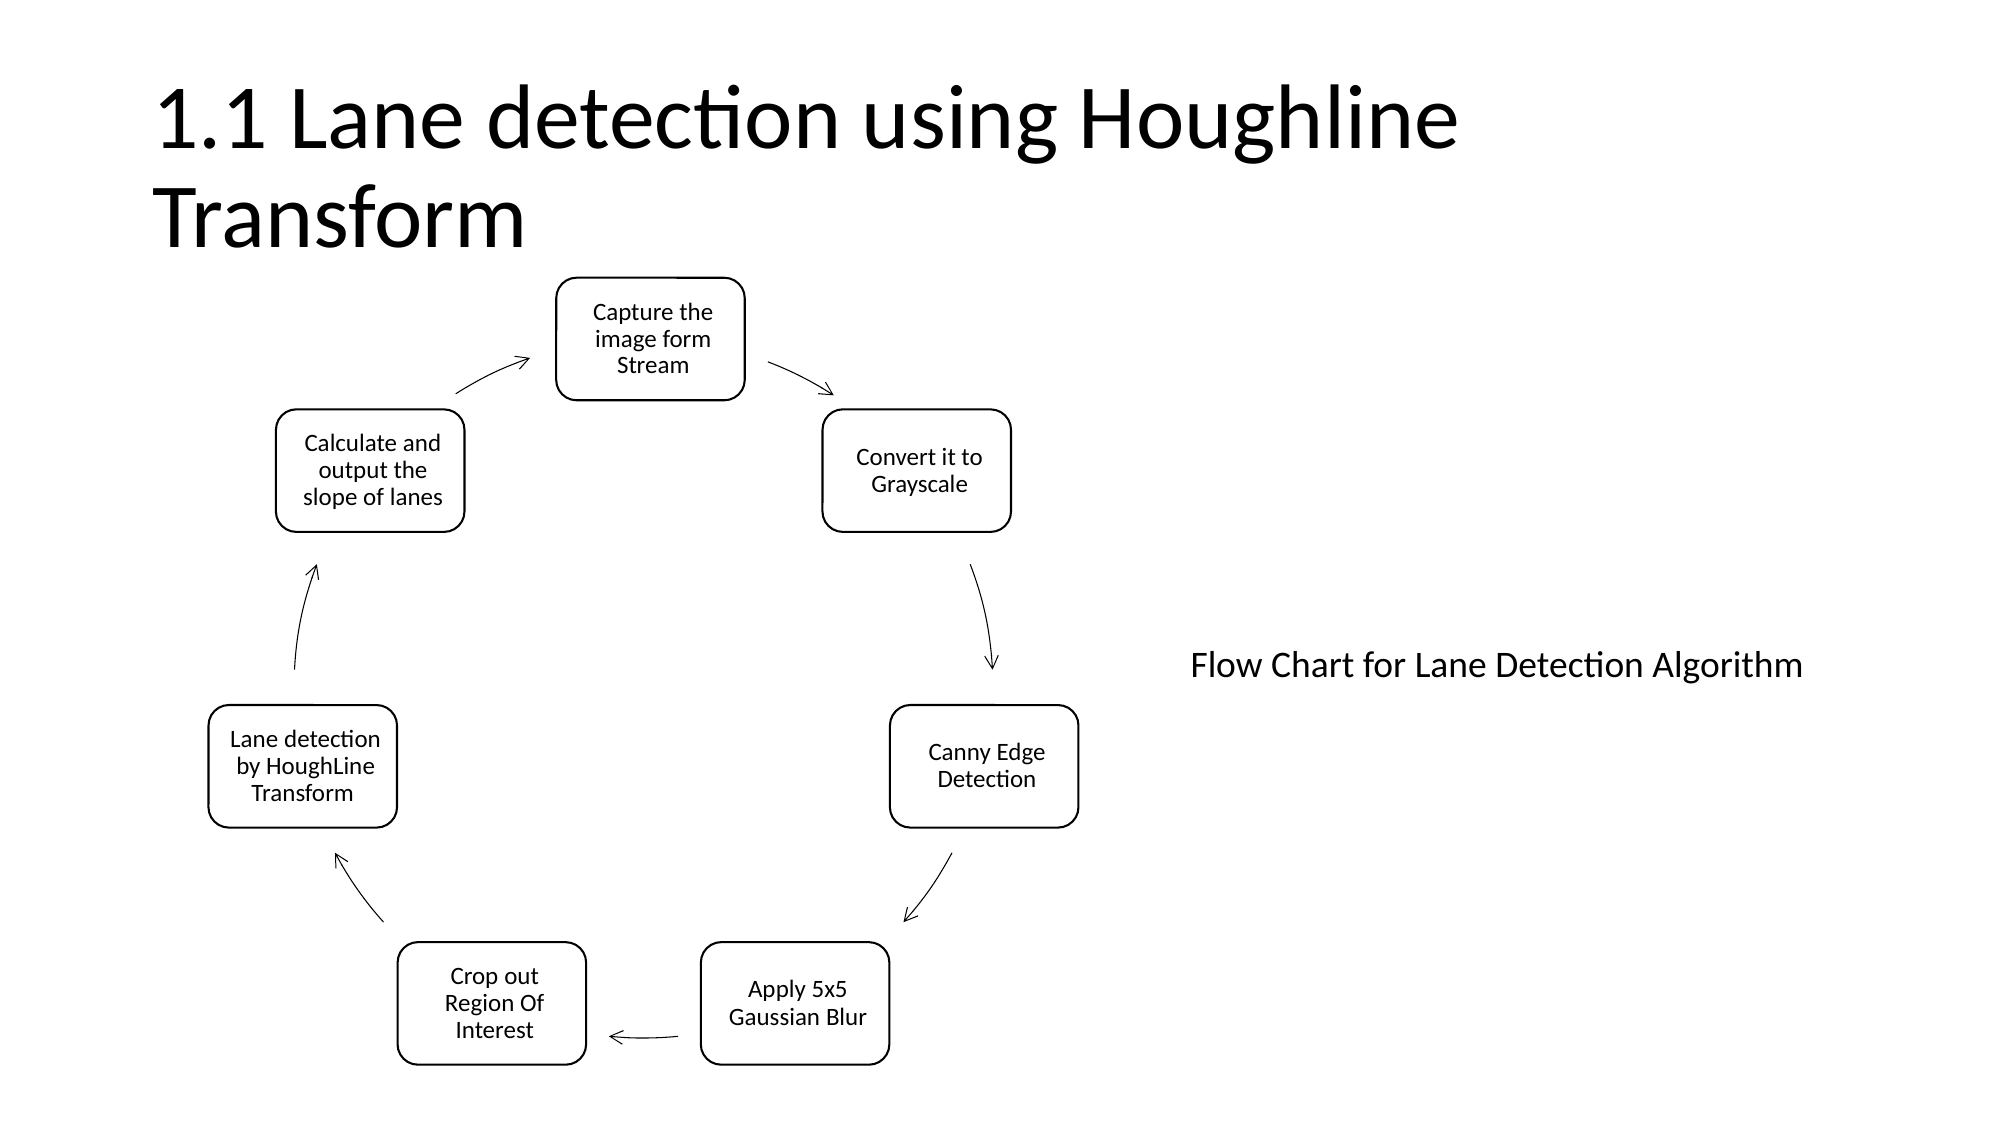

# 1.1 Lane detection using Houghline Transform
Capture the image form Stream
Convert it to Grayscale
Canny Edge Detection
Apply 5x5 Gaussian Blur
Crop out Region Of Interest
Lane detection by HoughLine Transform
Calculate and output the slope of lanes
Flow Chart for Lane Detection Algorithm